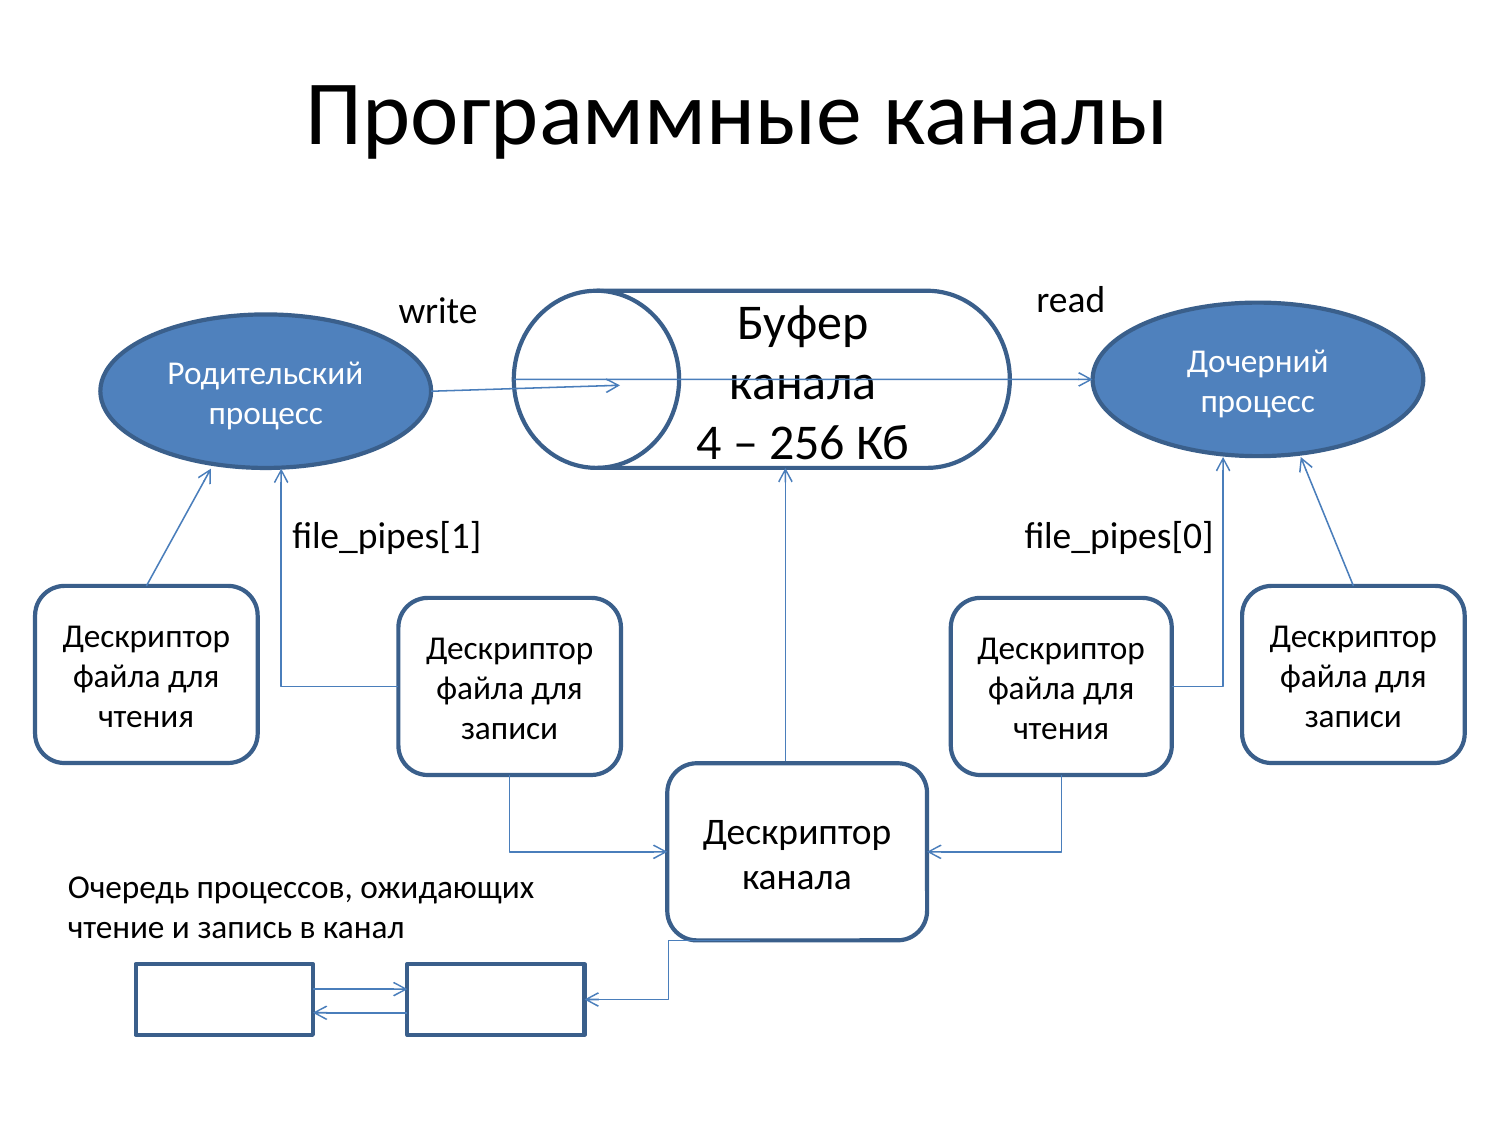

# Программные каналы
read
write
Буфер канала
4 – 256 Кб
Дочерний процесс
Родительский процесс
file_pipes[1]
file_pipes[0]
Дескриптор файла для чтения
Дескриптор файла для записи
Дескриптор файла для записи
Дескриптор файла для чтения
Дескриптор канала
Очередь процессов, ожидающих чтение и запись в канал